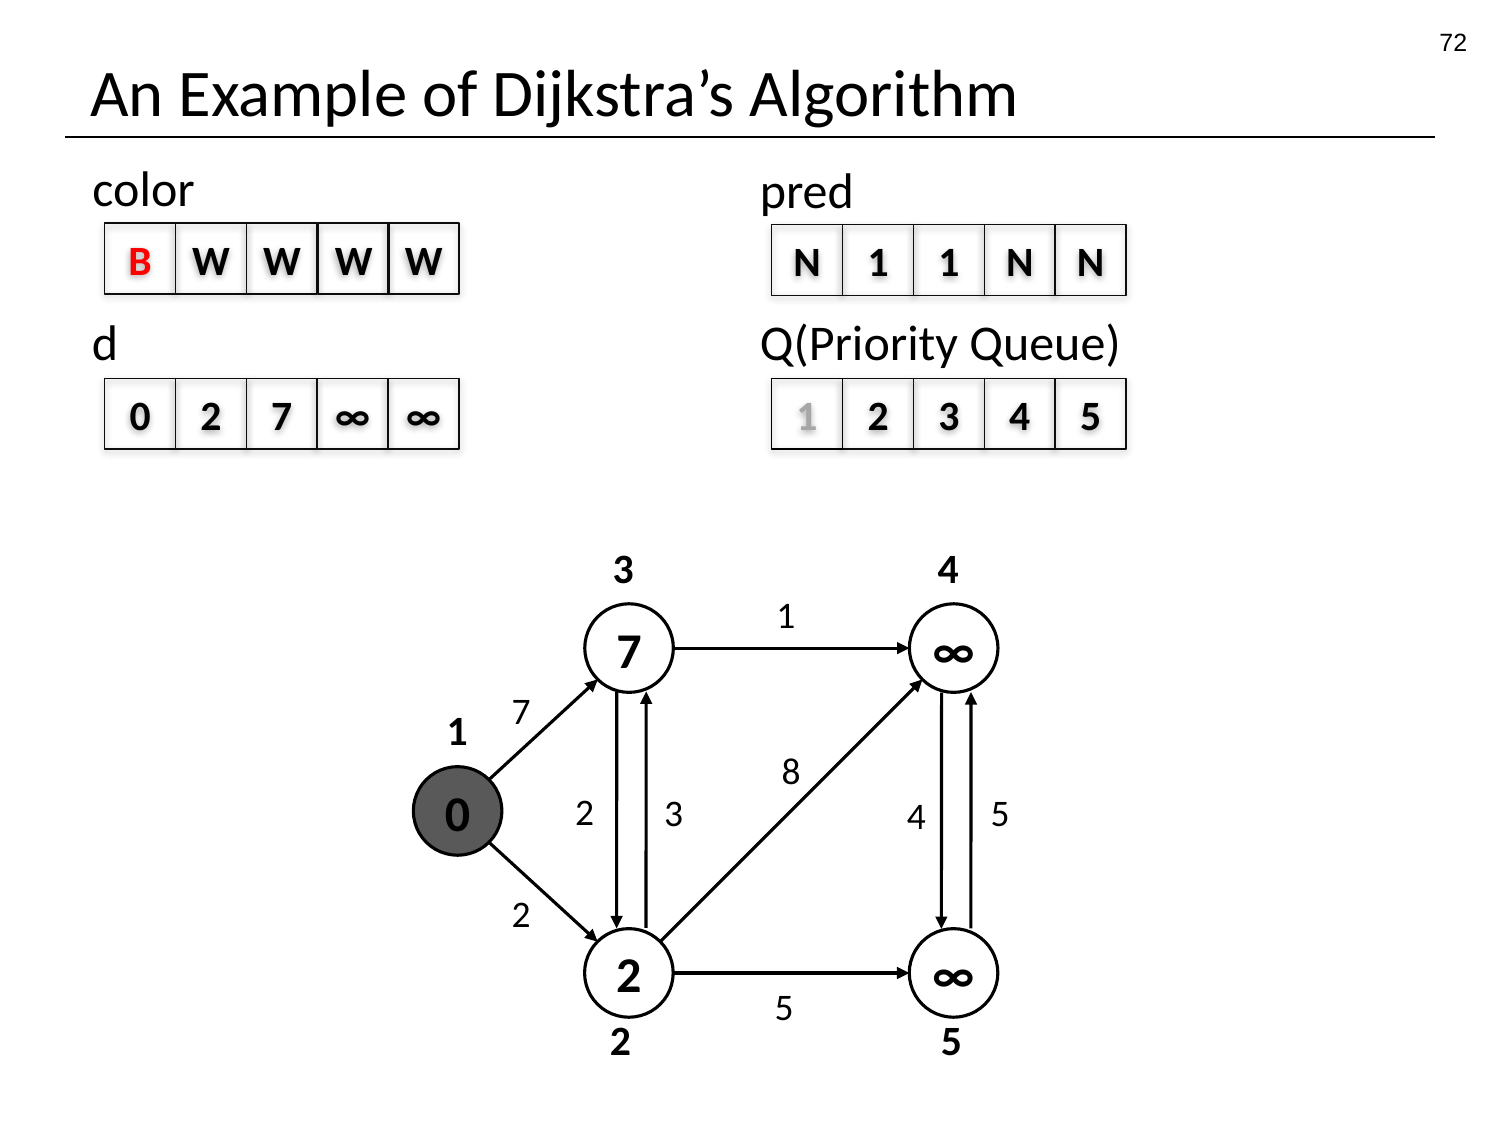

72
# An Example of Dijkstra’s Algorithm
color
pred
B
W
W
W
W
N
1
1
N
N
d
Q(Priority Queue)
0
2
7
∞
∞
1
2
3
4
5
3
4
1
7
∞
7
1
8
0
2
3
5
4
2
2
∞
5
2
5